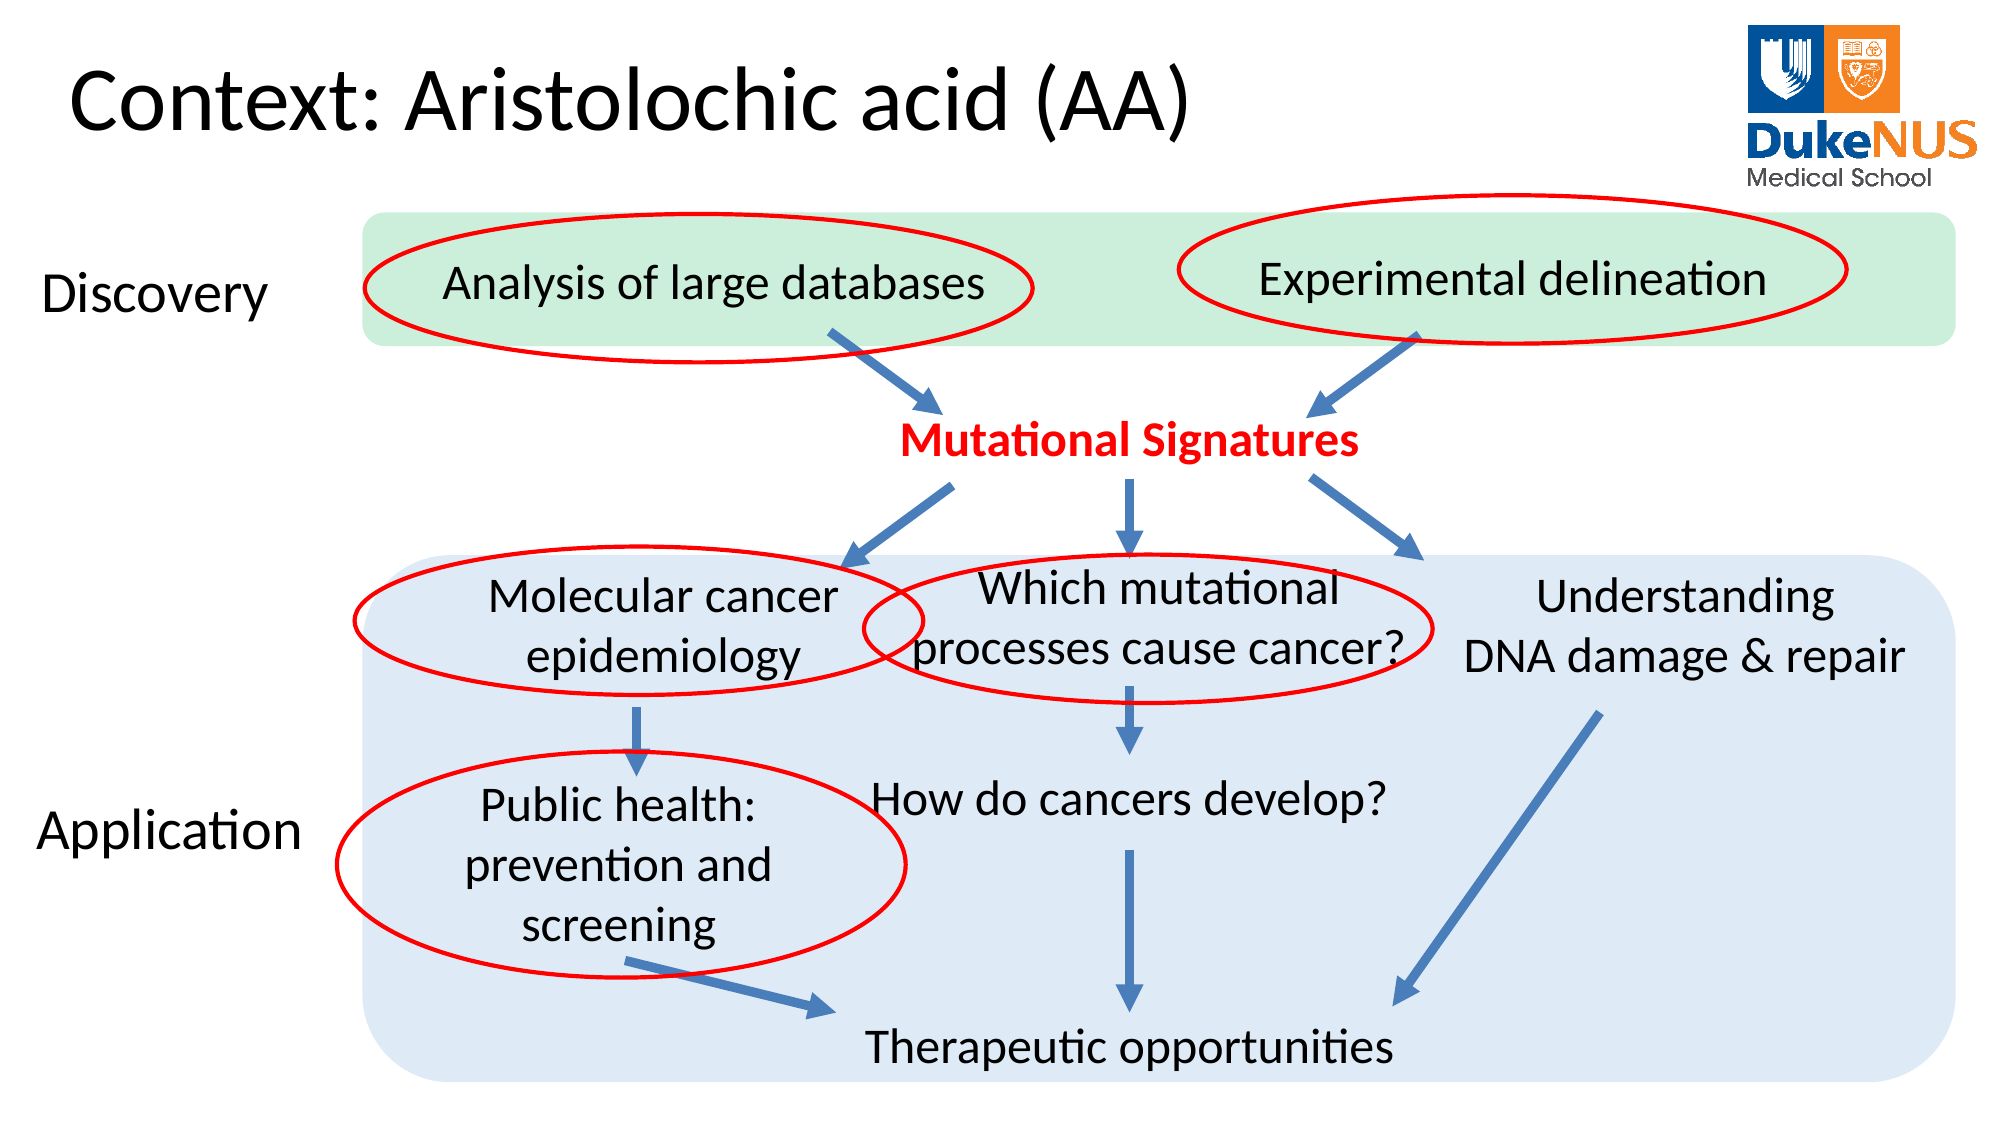

# Context: Aristolochic acid (AA)

Experimental delineation
Analysis of large databases
Discovery
Mutational Signatures

Which mutational processes cause cancer?

Understanding
DNA damage & repair

Molecular cancer epidemiology
Public health: prevention and screening

How do cancers develop?
Application
Therapeutic opportunities